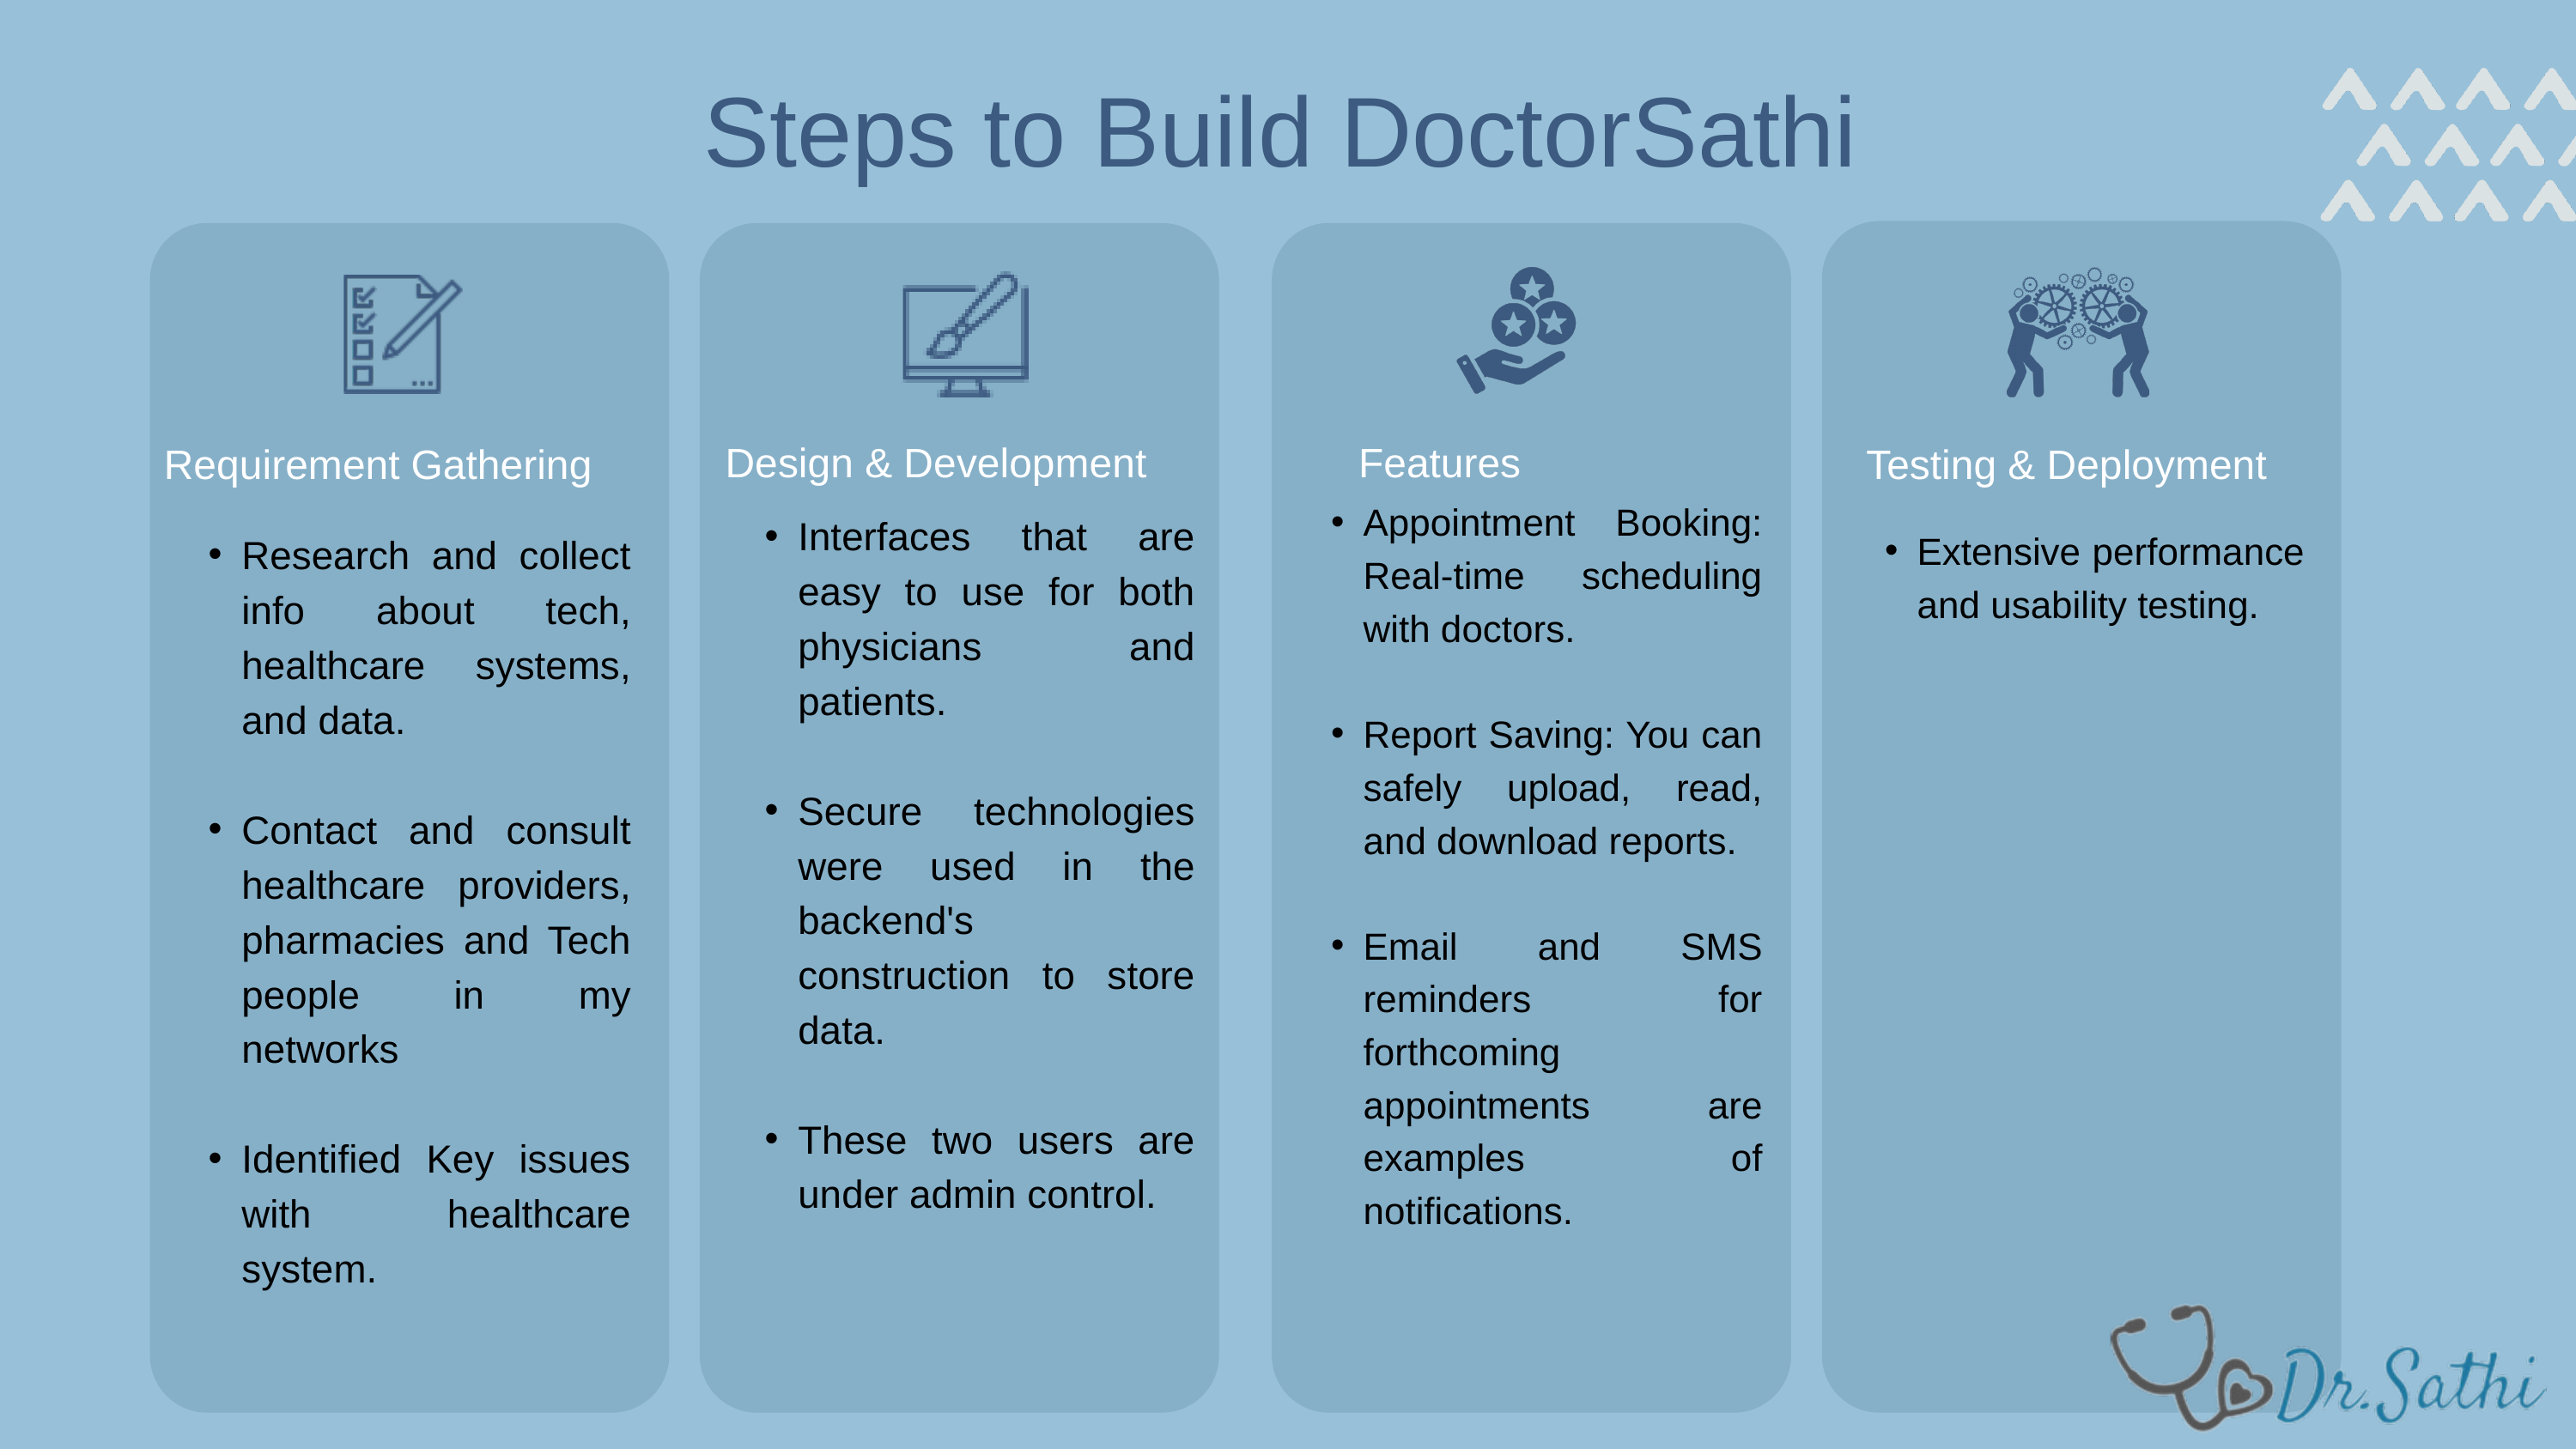

Steps to Build DoctorSathi

extensive security and usability testing.

Features
Design & Development
Requirement Gathering
Testing & Deployment
Appointment Booking: Real-time scheduling with doctors.

Report Saving: You can safely upload, read, and download reports.

Email and SMS reminders for forthcoming appointments are examples of notifications.
Interfaces that are easy to use for both physicians and patients.

Secure technologies were used in the backend's construction to store data.

These two users are under admin control.
Extensive performance  and usability testing.

Research and collect info about tech, healthcare systems, and data.

Contact and consult healthcare providers, pharmacies and Tech people in my networks

Identified Key issues with healthcare system.